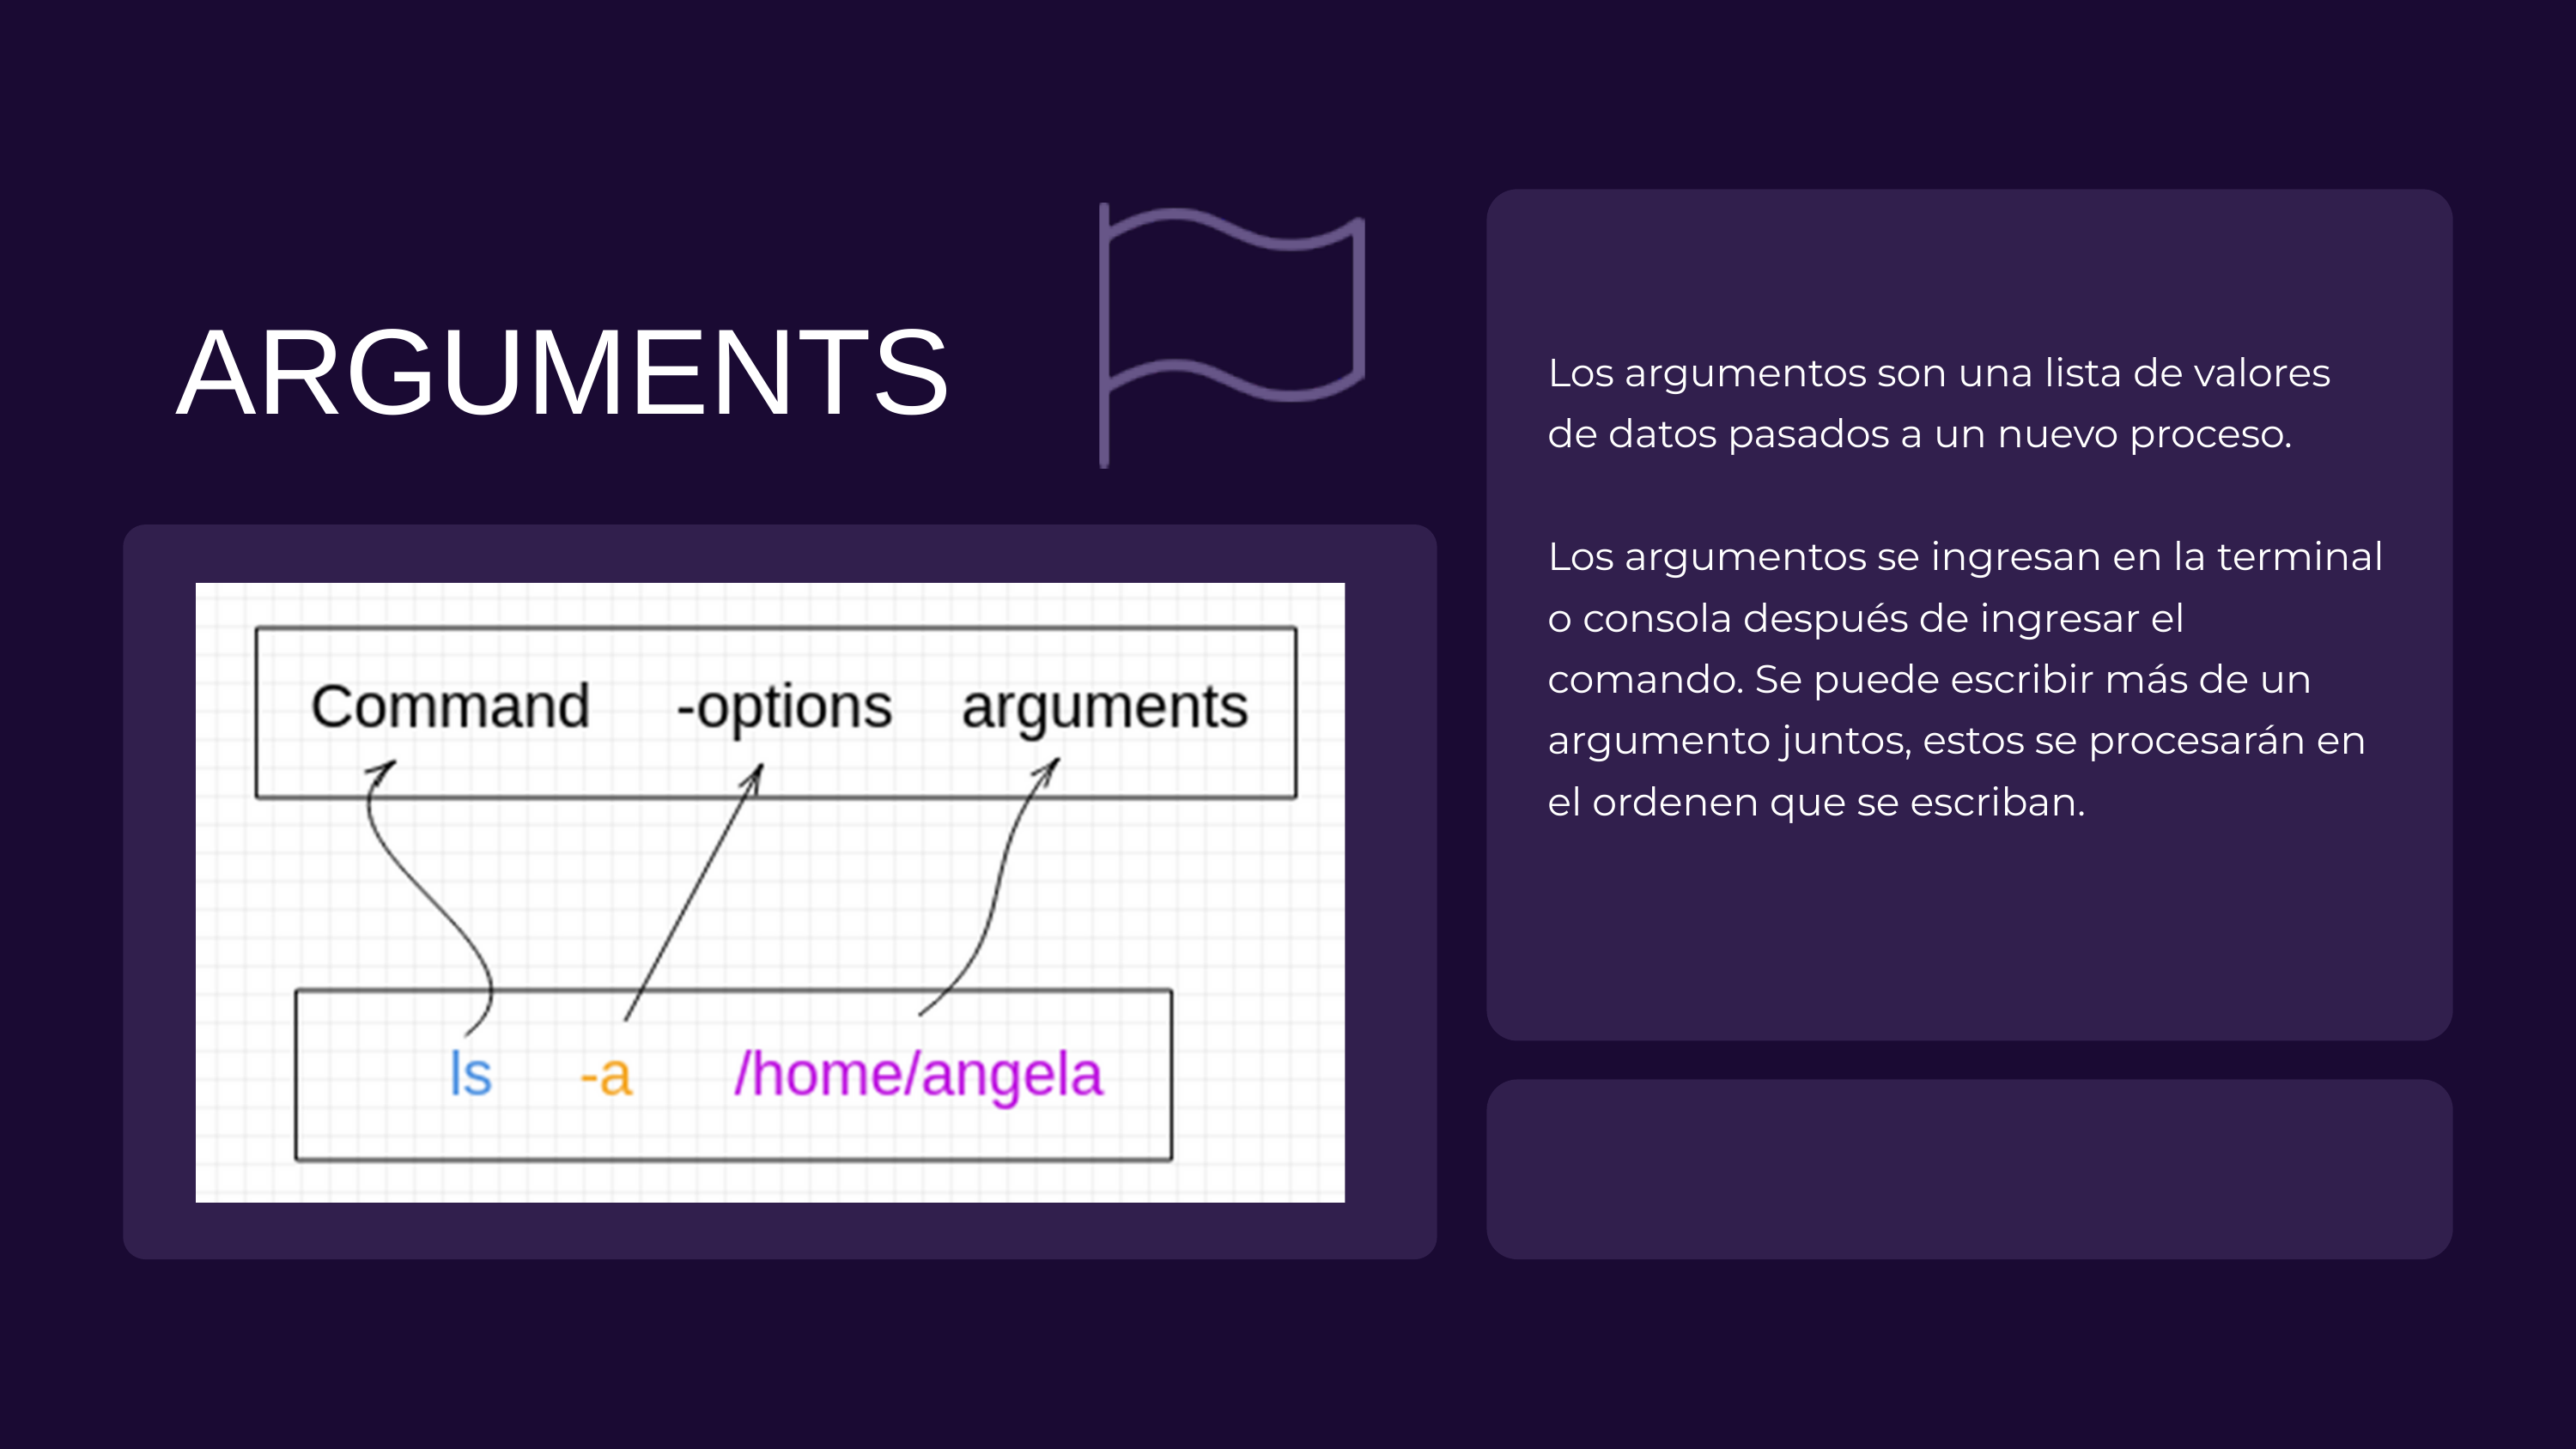

ARGUMENTS
Los argumentos son una lista de valores de datos pasados ​​a un nuevo proceso.

Los argumentos se ingresan en la terminal o consola después de ingresar el comando. Se puede escribir más de un argumento juntos, estos se procesarán en el ordenen que se escriban.